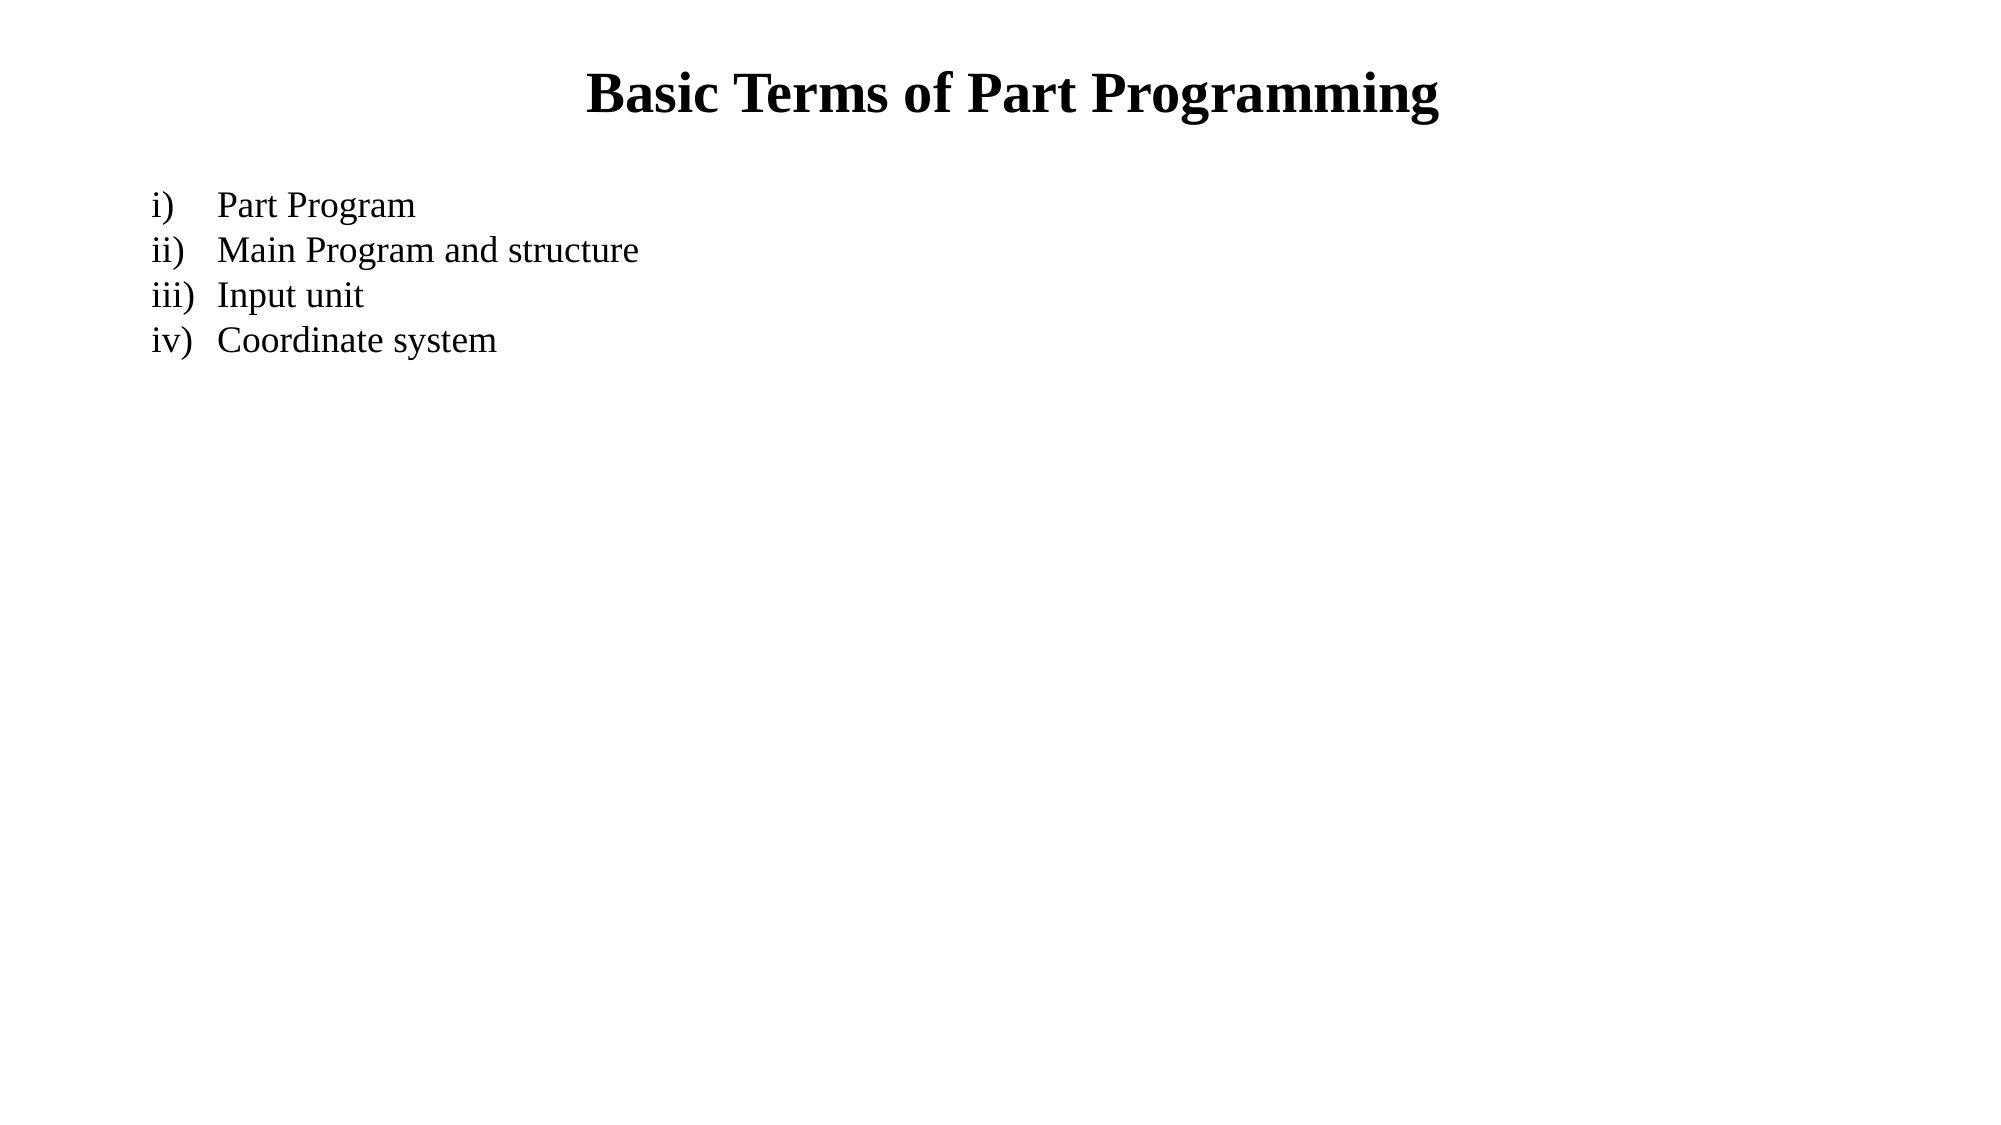

Basic Terms of Part Programming
Part Program
Main Program and structure
Input unit
Coordinate system